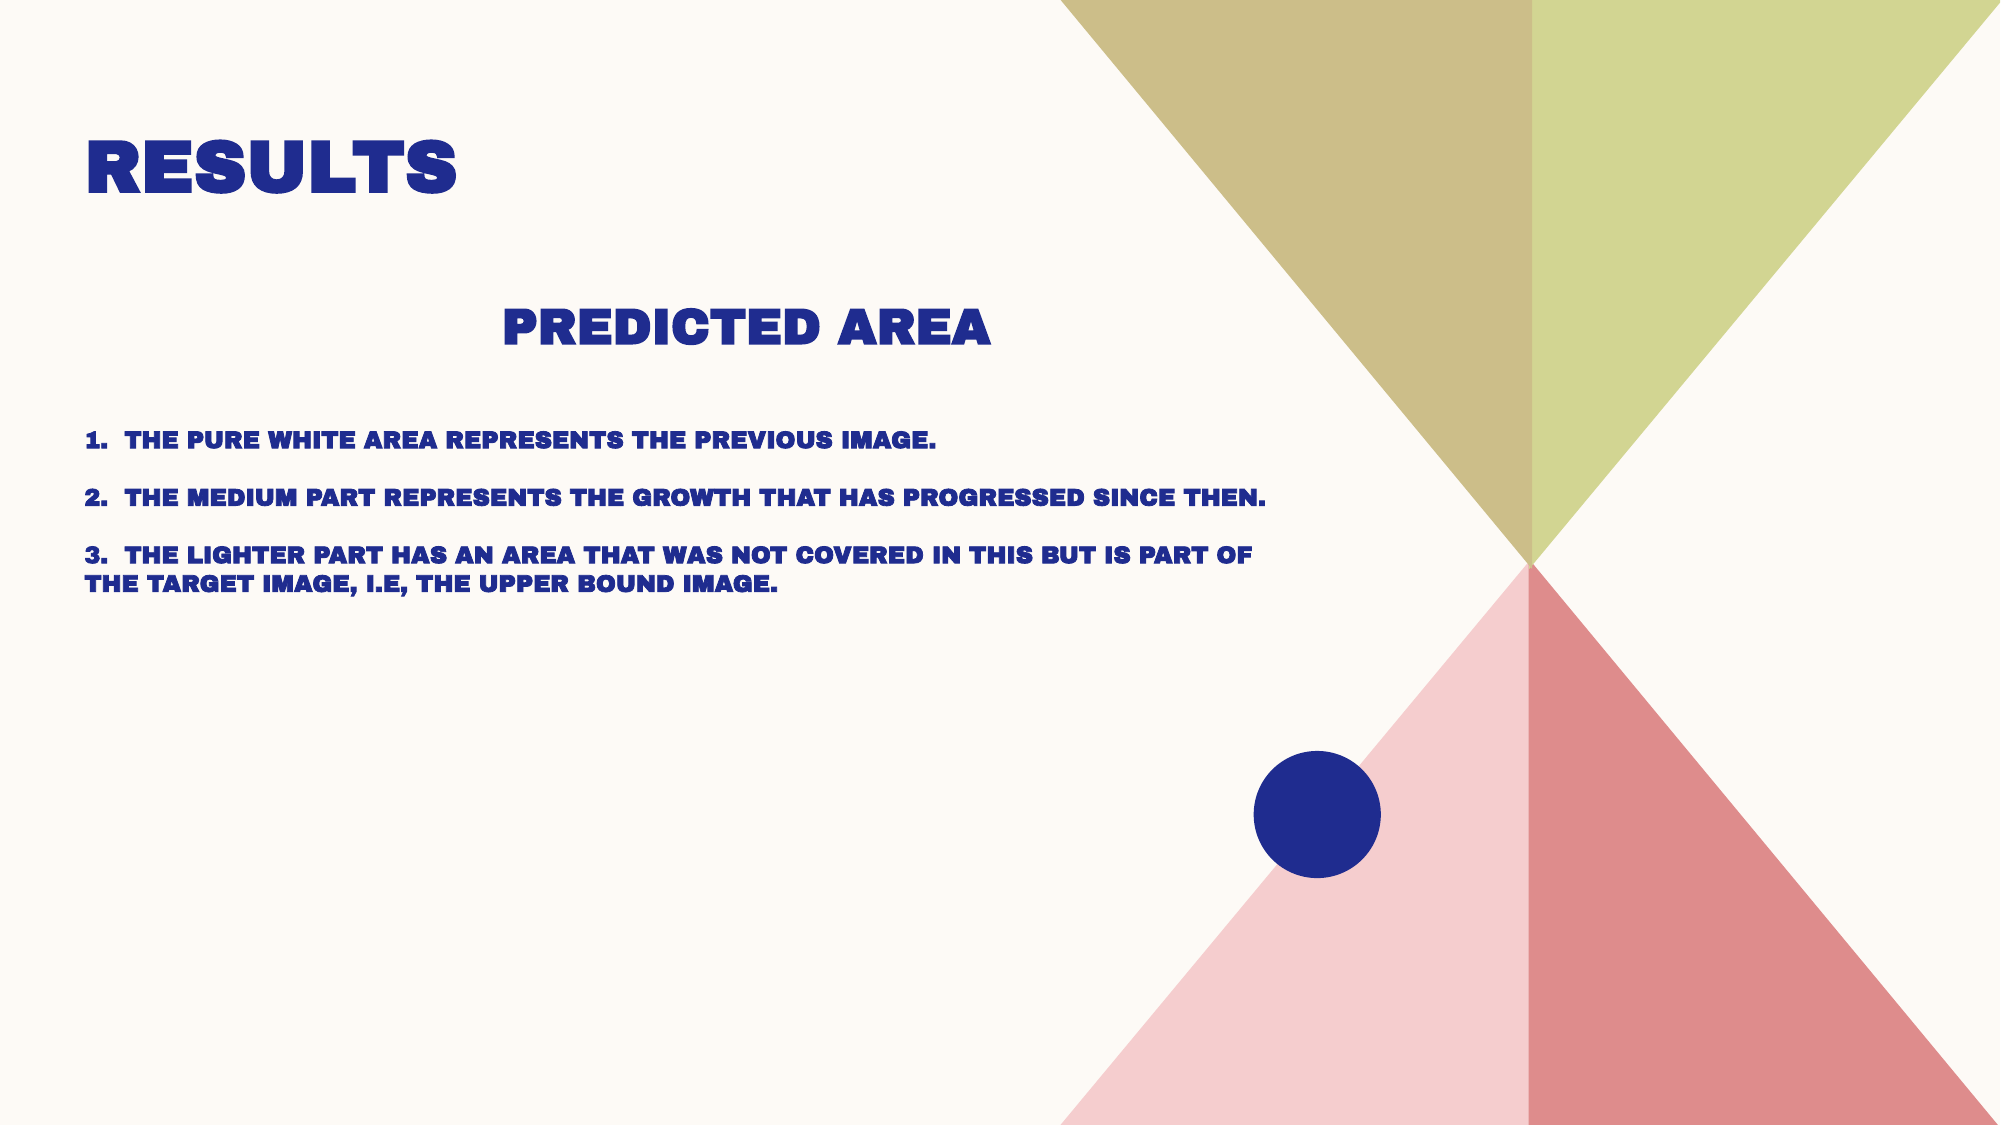

Results

	    	       Predicted Area
# 1.  The pure white area represents the previous image. 2.  The medium part represents the growth that has progressed since then. 3.  The lighter part has an area that was not covered in this but is part of the target image, i.e, the upper bound image.